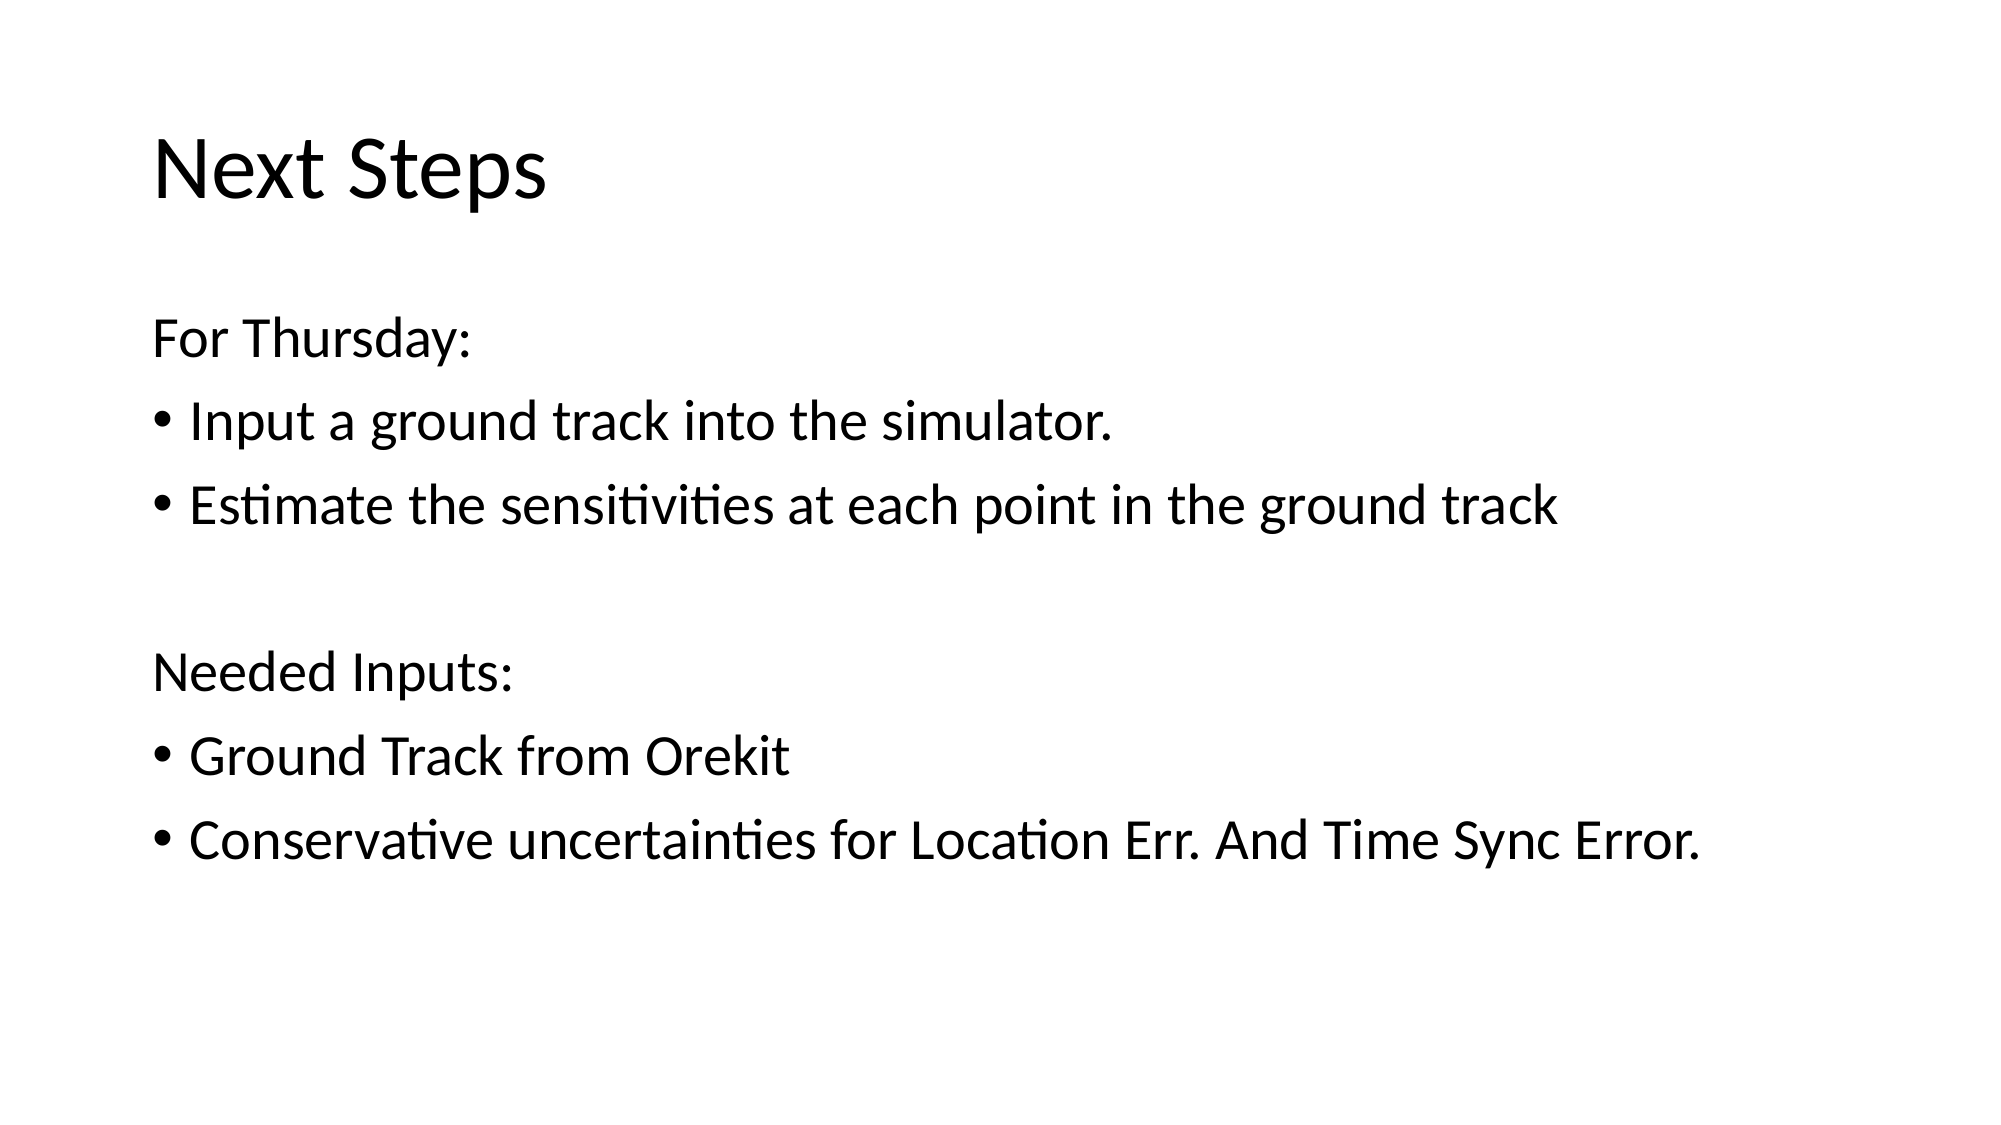

# Next Steps
For Thursday:
Input a ground track into the simulator.
Estimate the sensitivities at each point in the ground track

Needed Inputs:
Ground Track from Orekit
Conservative uncertainties for Location Err. And Time Sync Error.